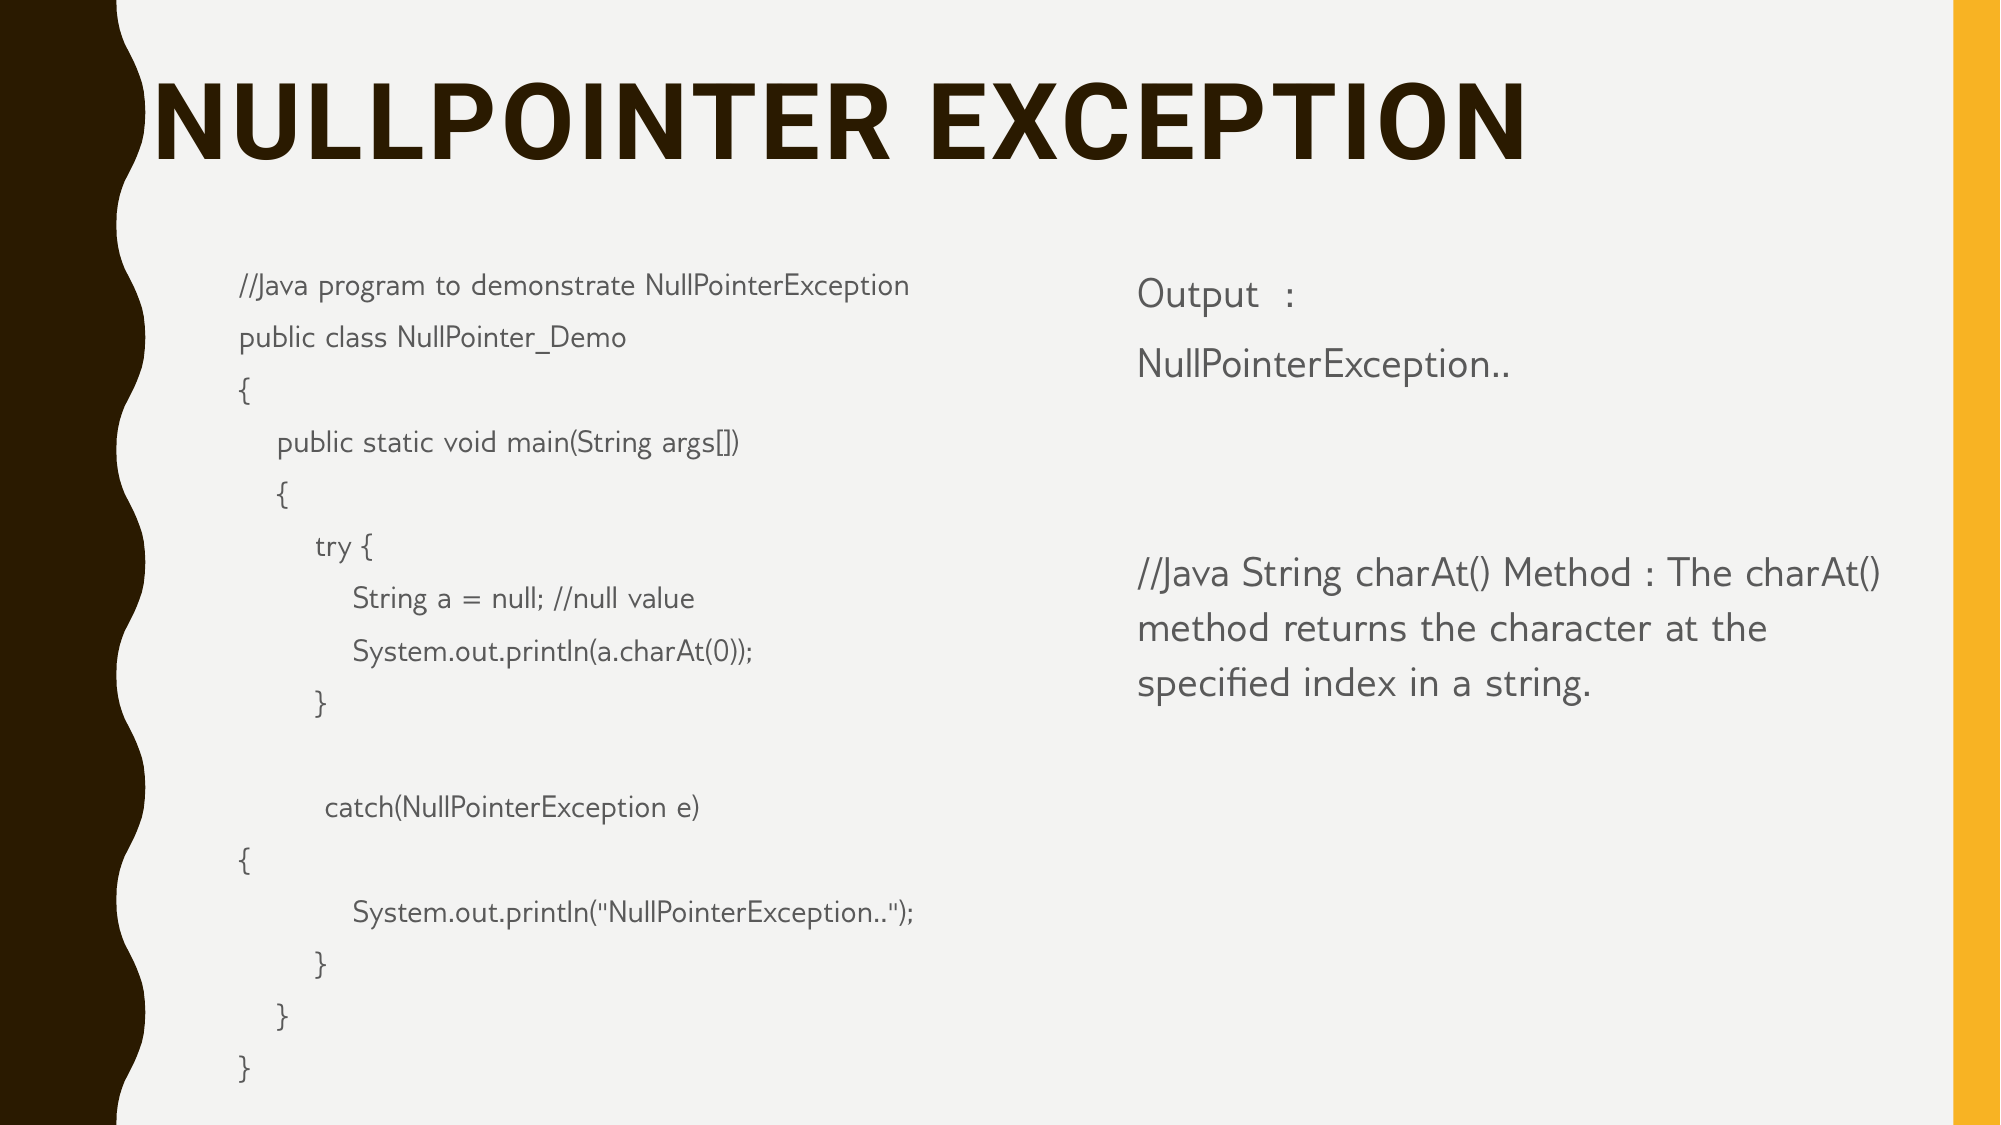

# NullPointer Exception
//Java program to demonstrate NullPointerException
public class NullPointer_Demo
{
    public static void main(String args[])
    {
        try {
            String a = null; //null value
            System.out.println(a.charAt(0));
        }

         catch(NullPointerException e)
{
            System.out.println("NullPointerException..");
        }
    }
}
Output  :
NullPointerException..

//Java String charAt() Method : The charAt() method returns the character at the specified index in a string.